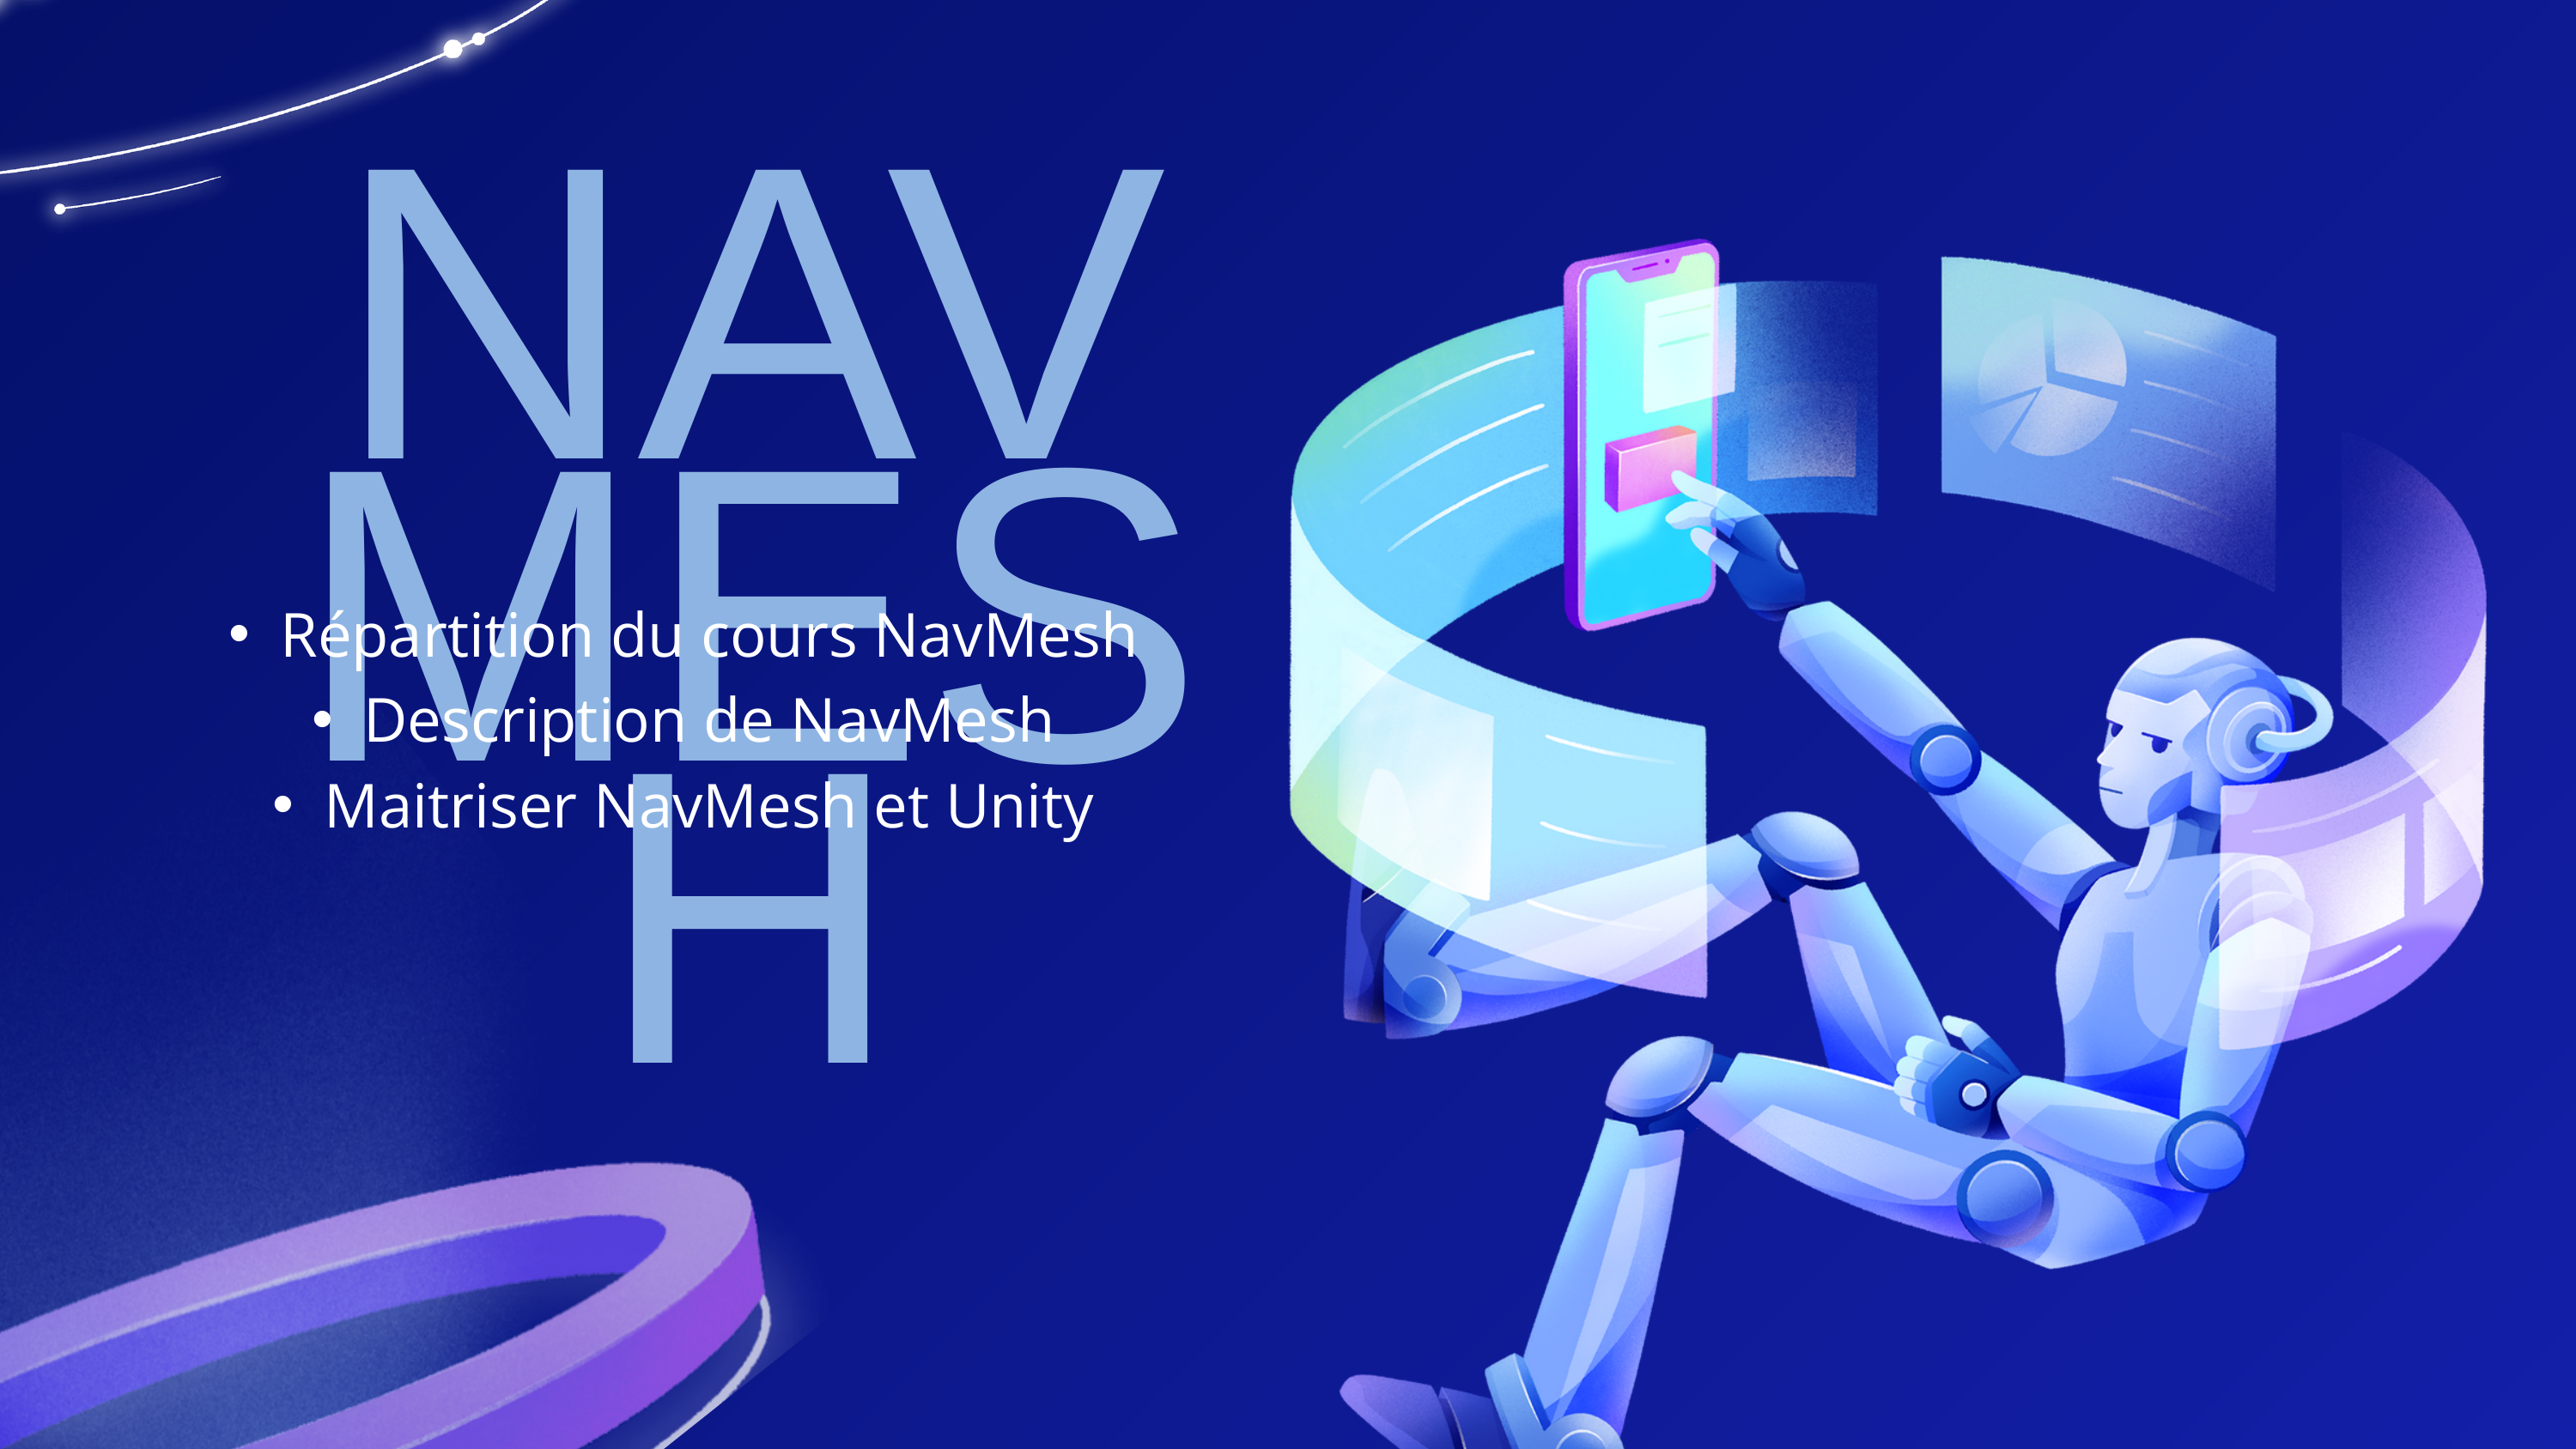

NAVMESH
Répartition du cours NavMesh
Description de NavMesh
Maitriser NavMesh et Unity